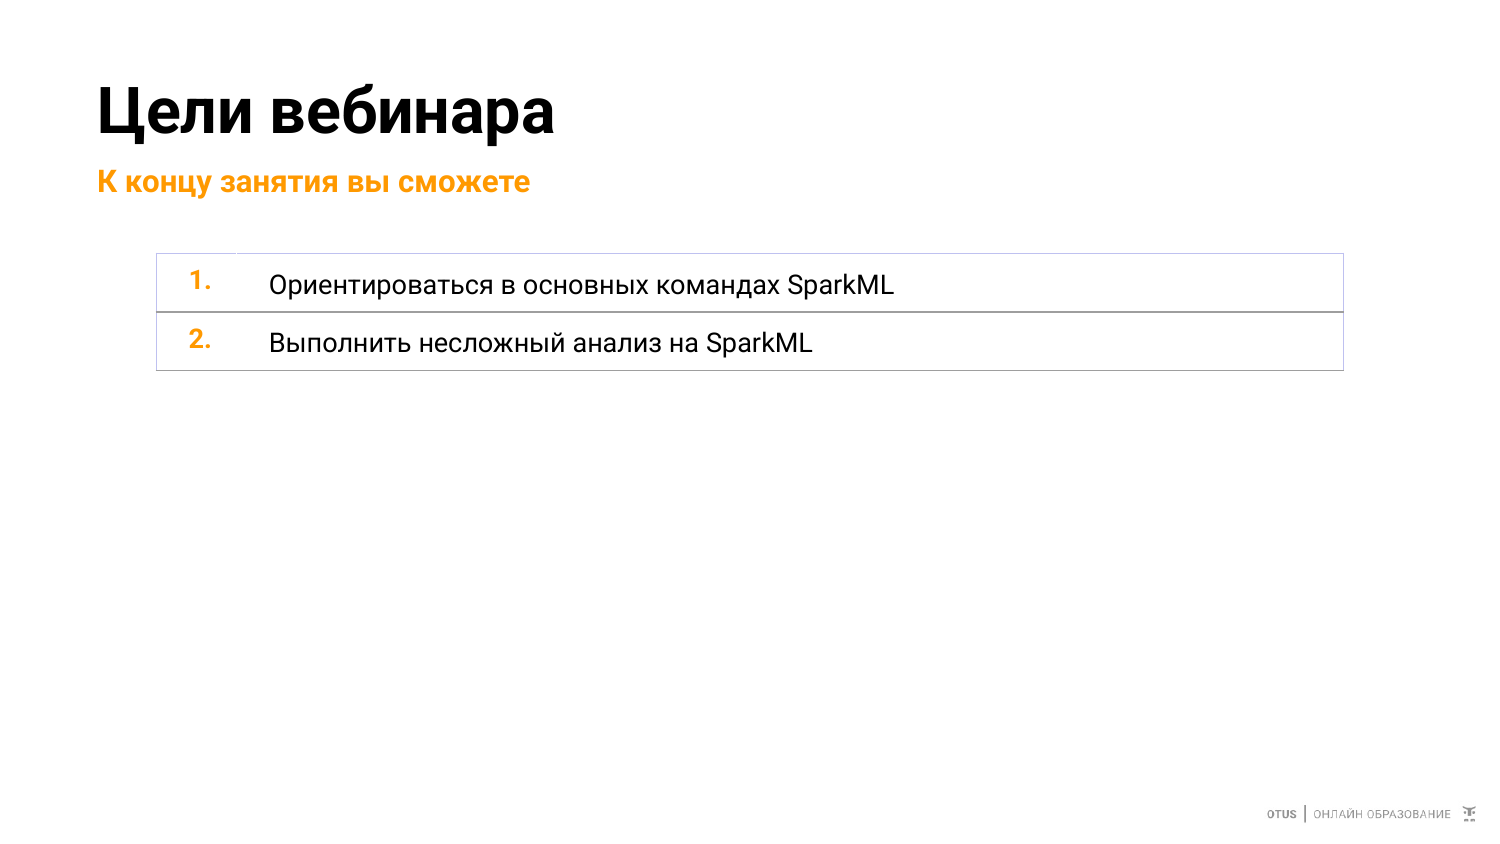

# Цели вебинара
К концу занятия вы сможете
| 1. | Ориентироваться в основных командах SparkML |
| --- | --- |
| 2. | Выполнить несложный анализ на SparkML |